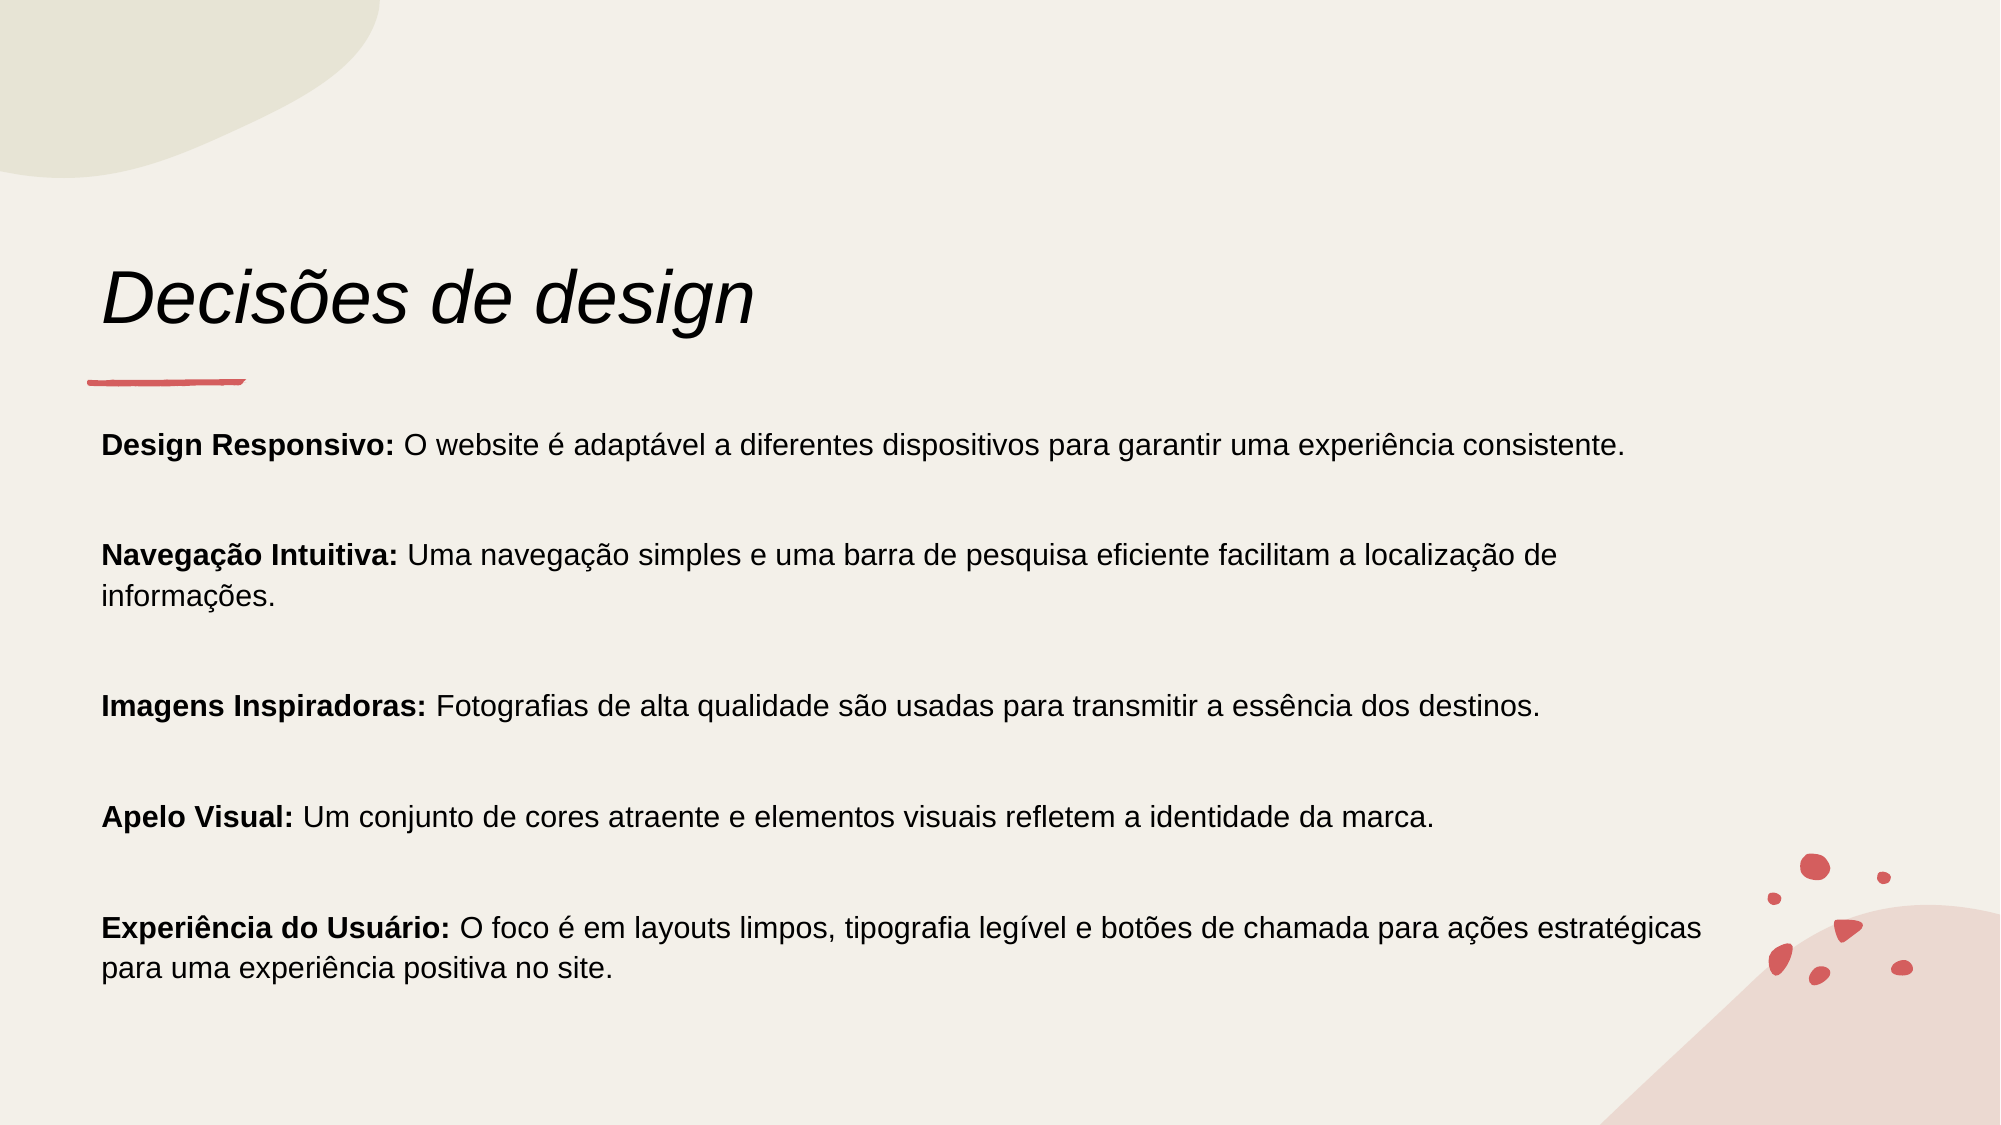

# Decisões de design
Design Responsivo: O website é adaptável a diferentes dispositivos para garantir uma experiência consistente.

Navegação Intuitiva: Uma navegação simples e uma barra de pesquisa eficiente facilitam a localização de informações.

Imagens Inspiradoras: Fotografias de alta qualidade são usadas para transmitir a essência dos destinos.

Apelo Visual: Um conjunto de cores atraente e elementos visuais refletem a identidade da marca.

Experiência do Usuário: O foco é em layouts limpos, tipografia legível e botões de chamada para ações estratégicas para uma experiência positiva no site.